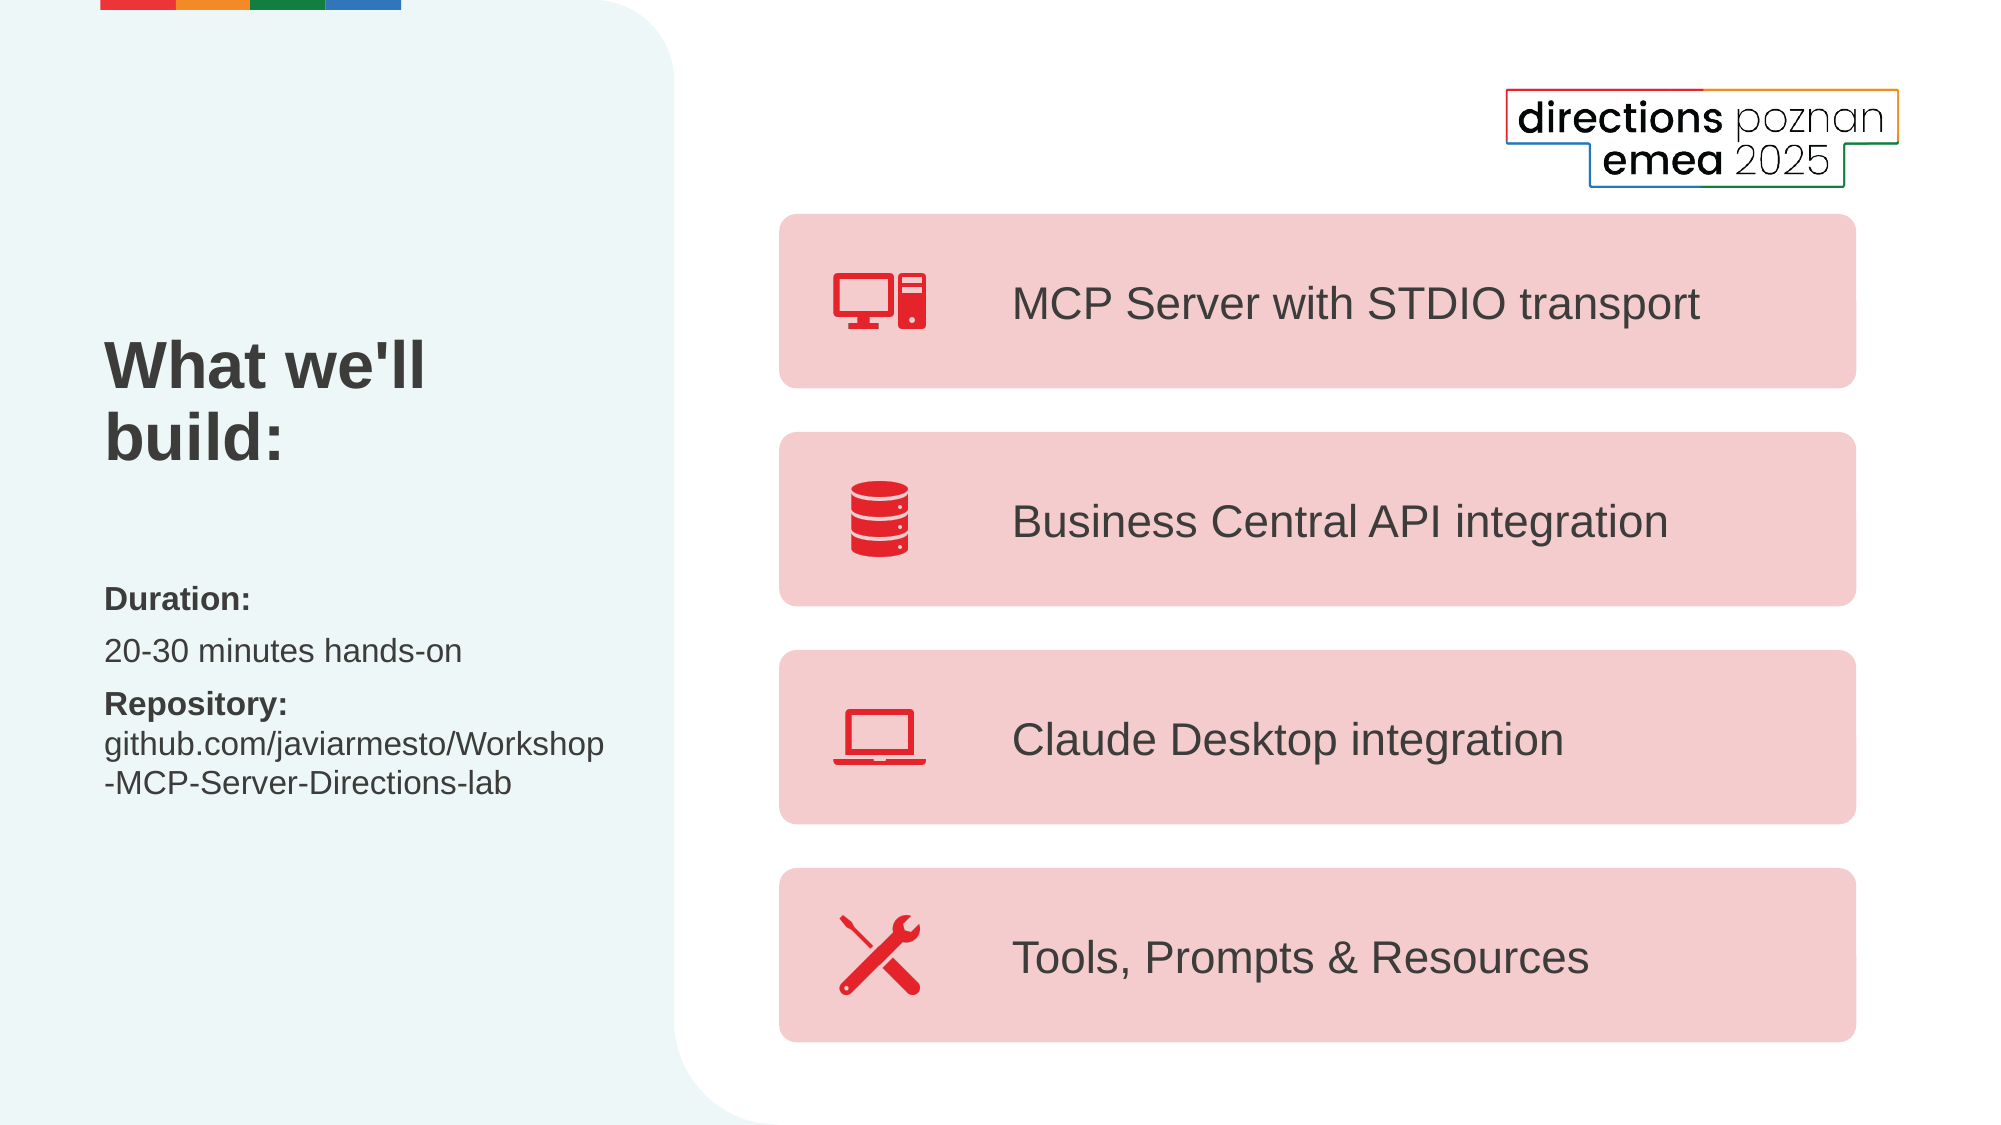

MCP Server with STDIO transport
 Business Central API integration
 Claude Desktop integration
 Tools, Prompts & Resources
# What we'll build:
Duration:
20-30 minutes hands-on
Repository: github.com/javiarmesto/Workshop-MCP-Server-Directions-lab